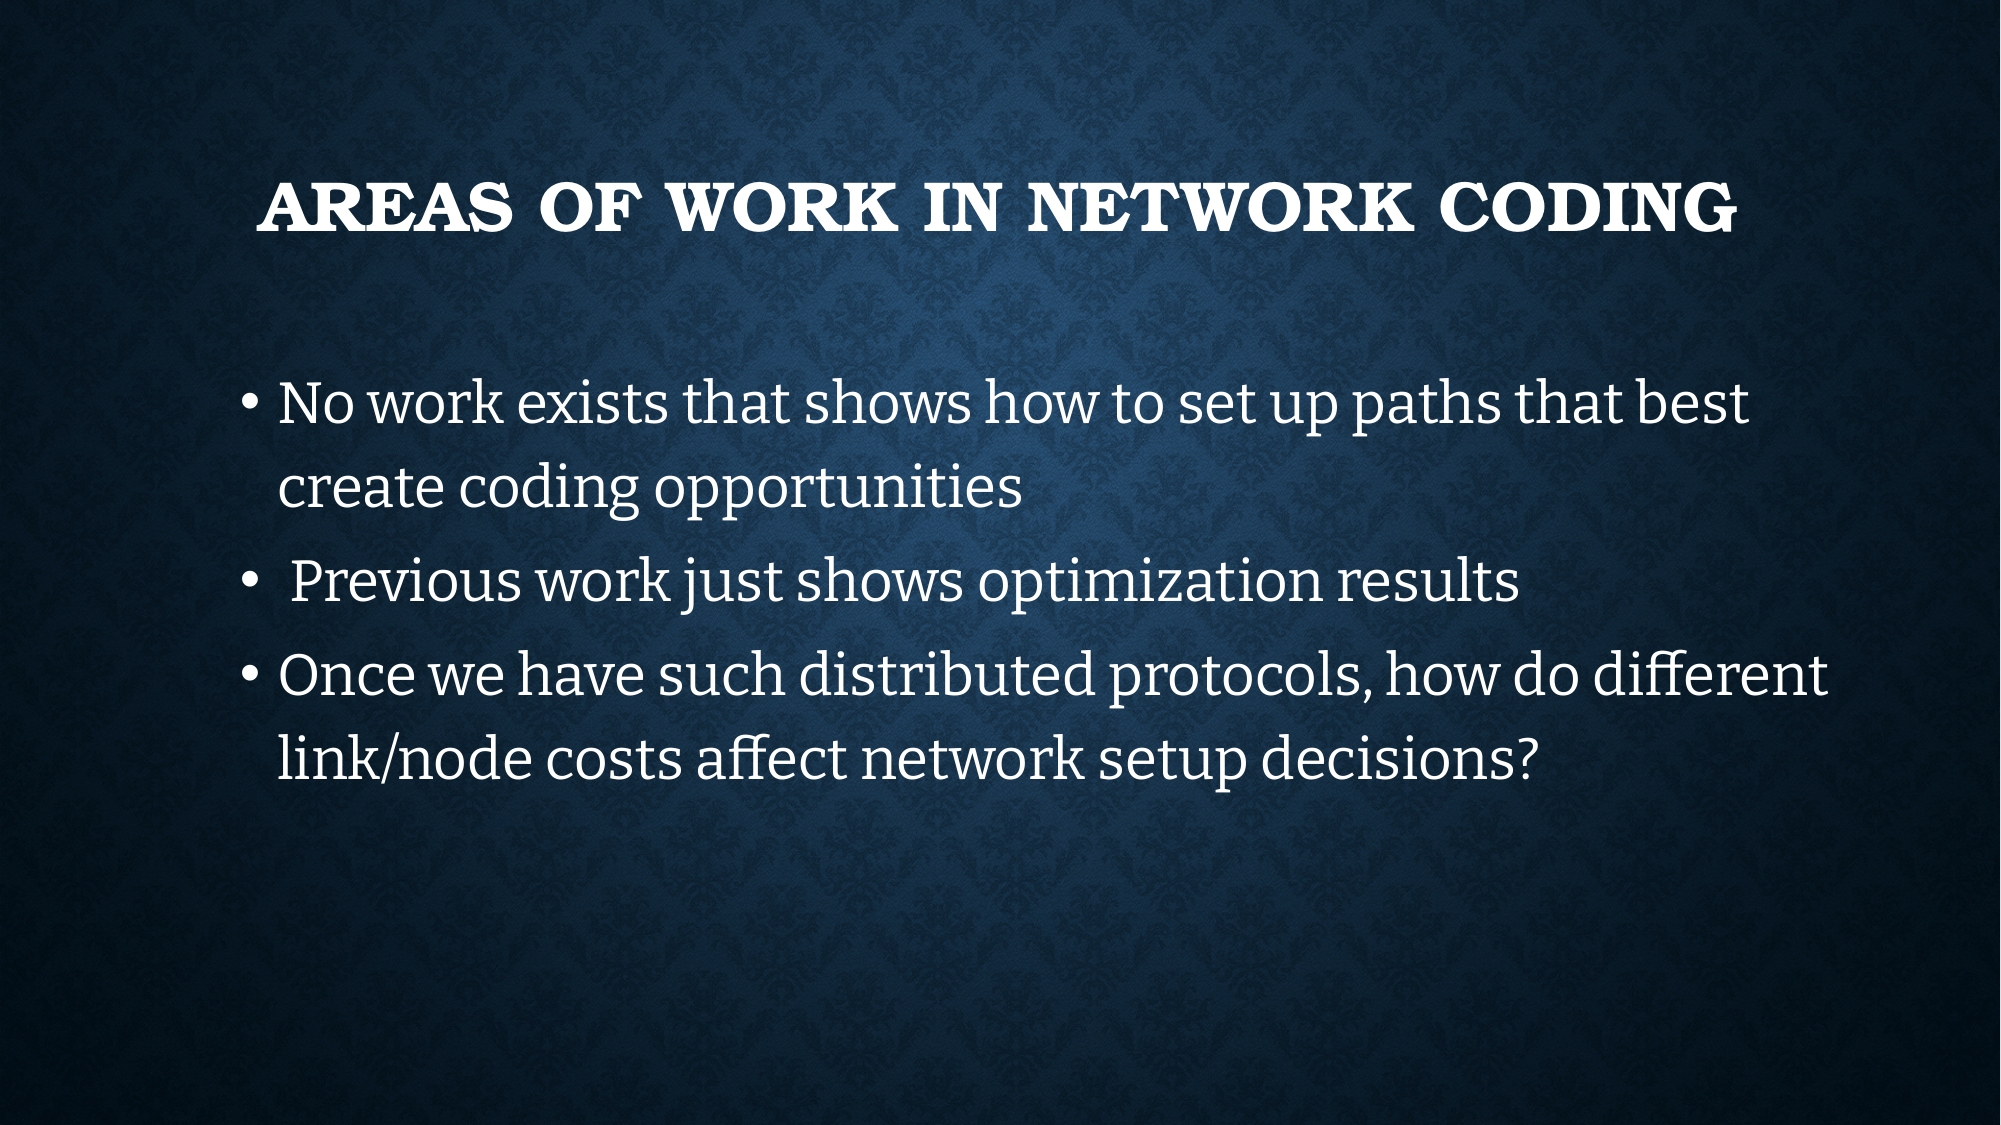

# Areas Of Work in Network coding
No work exists that shows how to set up paths that best create coding opportunities
 Previous work just shows optimization results
Once we have such distributed protocols, how do different link/node costs affect network setup decisions?